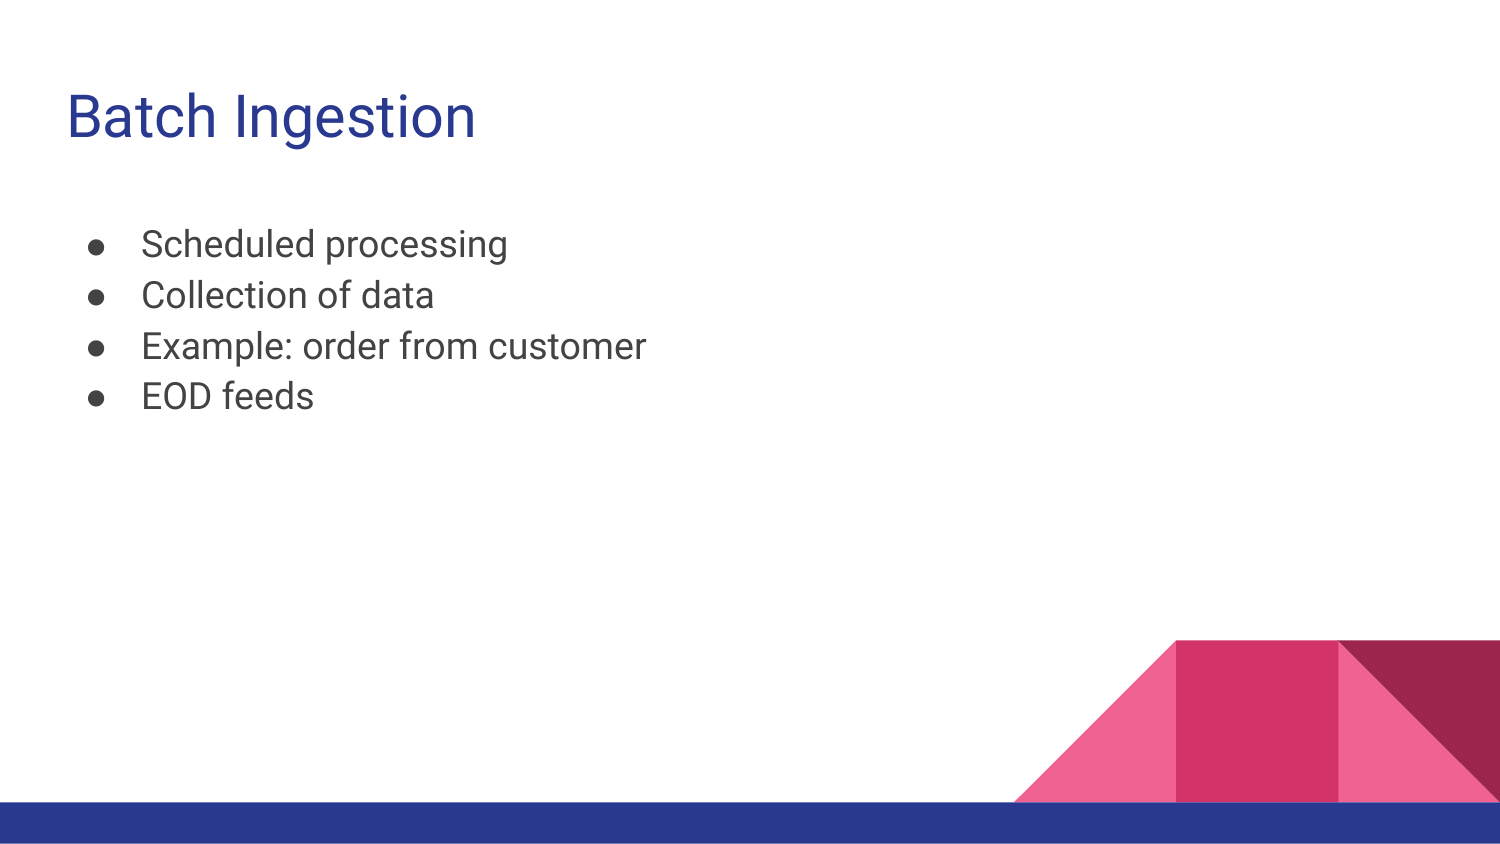

# Batch Ingestion
Scheduled processing
Collection of data
Example: order from customer
EOD feeds